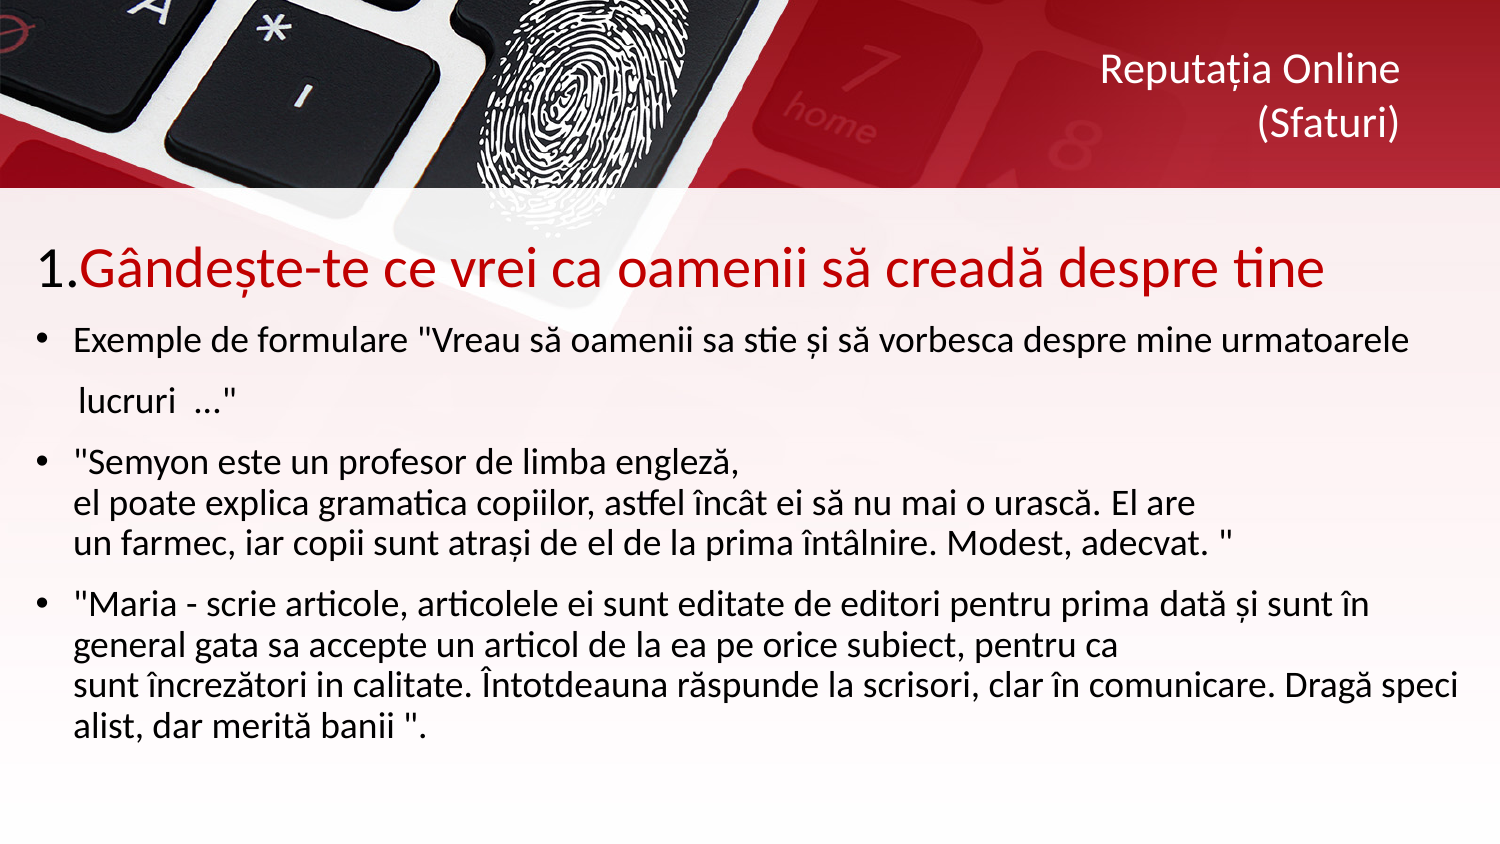

Reputația Online
(Sfaturi)
1.Gândește-te ce vrei ca oamenii să creadă despre tine
Exemple de formulare "Vreau să oamenii sa stie și să vorbesca despre mine urmatoarele
     lucruri  ..."
"Semyon este un profesor de limba engleză, el poate explica gramatica copiilor, astfel încât ei să nu mai o urască. El are un farmec, iar copii sunt atrași de el de la prima întâlnire. Modest, adecvat. "
"Maria - scrie articole, articolele ei sunt editate de editori pentru prima dată și sunt în general gata sa accepte un articol de la ea pe orice subiect, pentru ca sunt încrezători in calitate. Întotdeauna răspunde la scrisori, clar în comunicare. Dragă specialist, dar merită banii ".